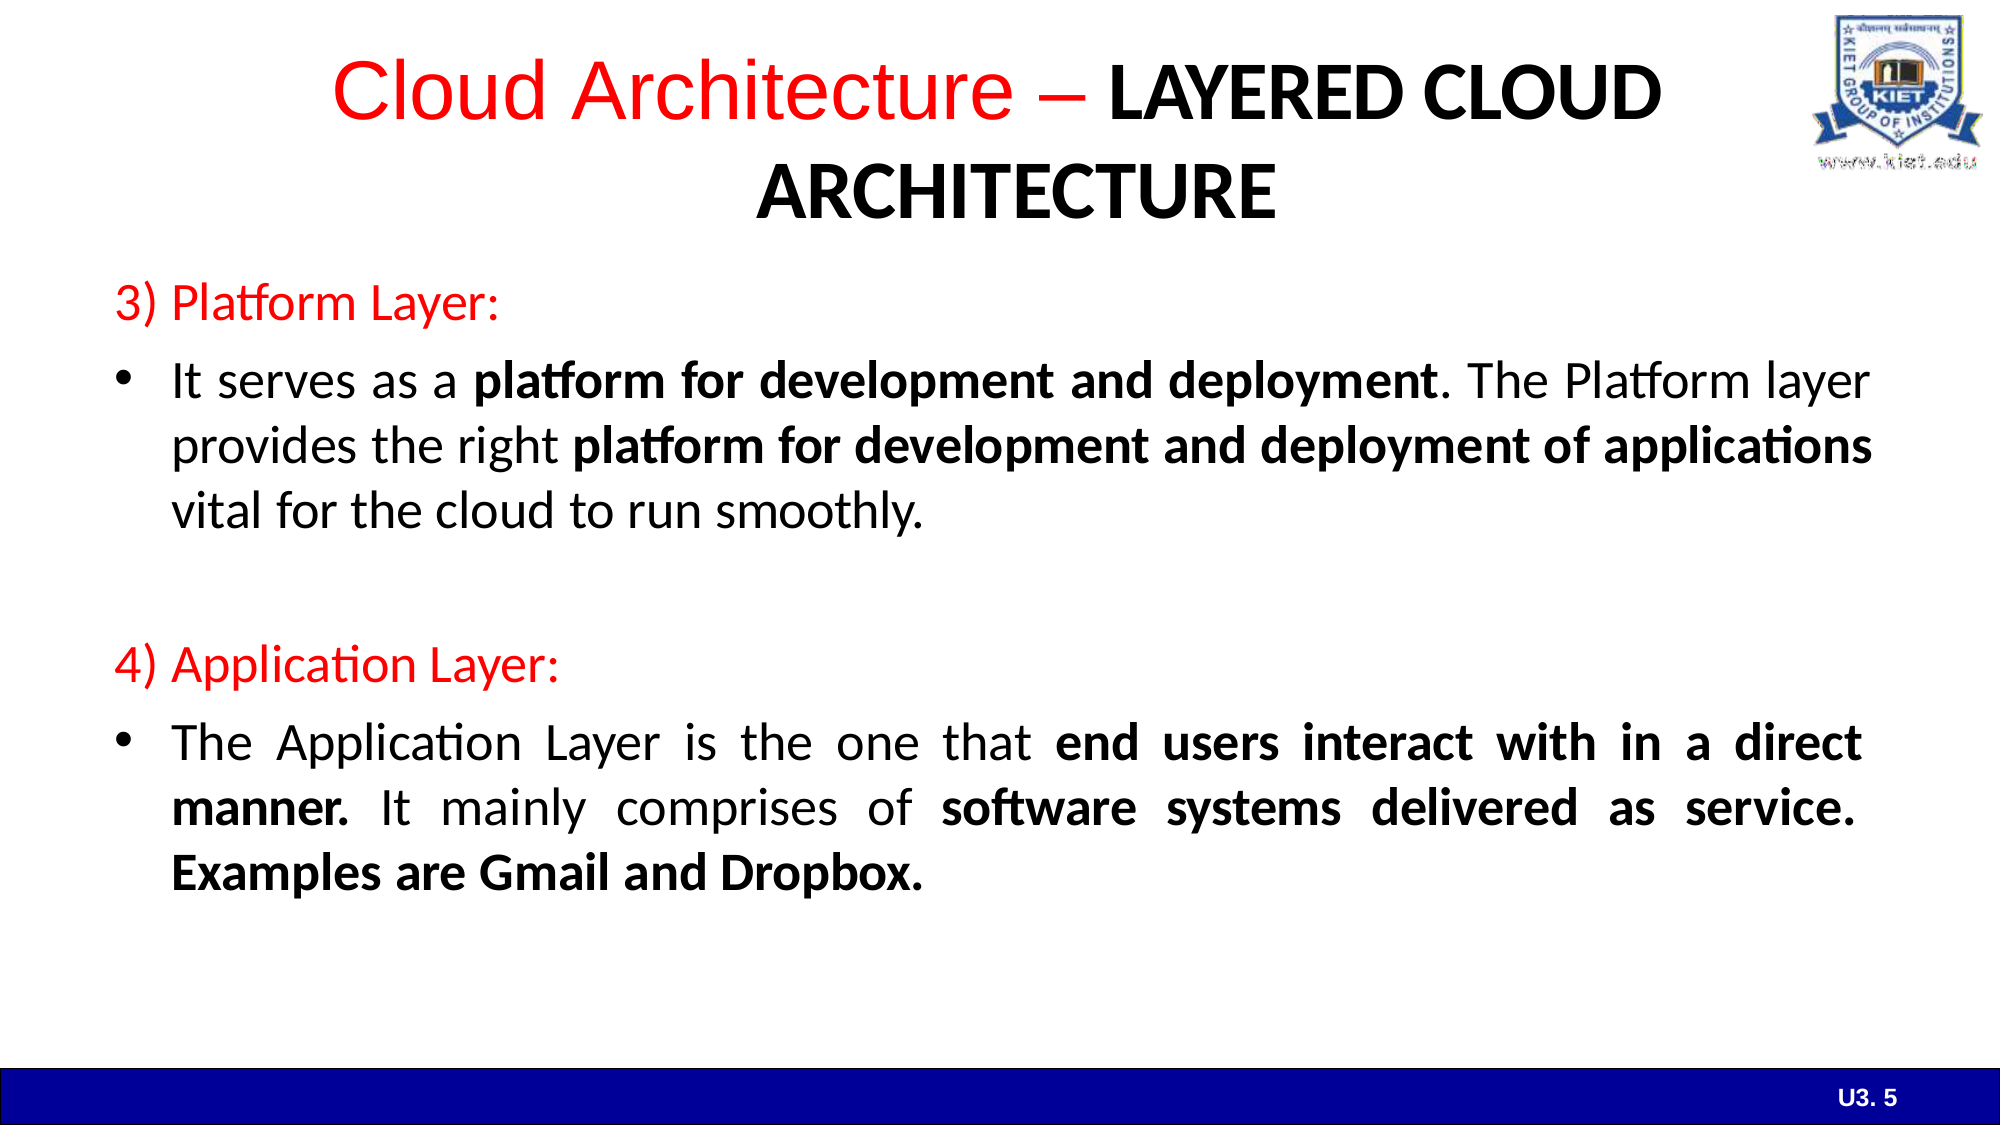

# Cloud Architecture – LAYERED CLOUD  ARCHITECTURE
3) Platform Layer:
It serves as a platform for development and deployment. The Platform layer  provides the right platform for development and deployment of applications  vital for the cloud to run smoothly.

4) Application Layer:
The Application Layer is the one that end users interact with in a direct  manner. It mainly comprises of software systems delivered as service.  Examples are Gmail and Dropbox.
U3. 5